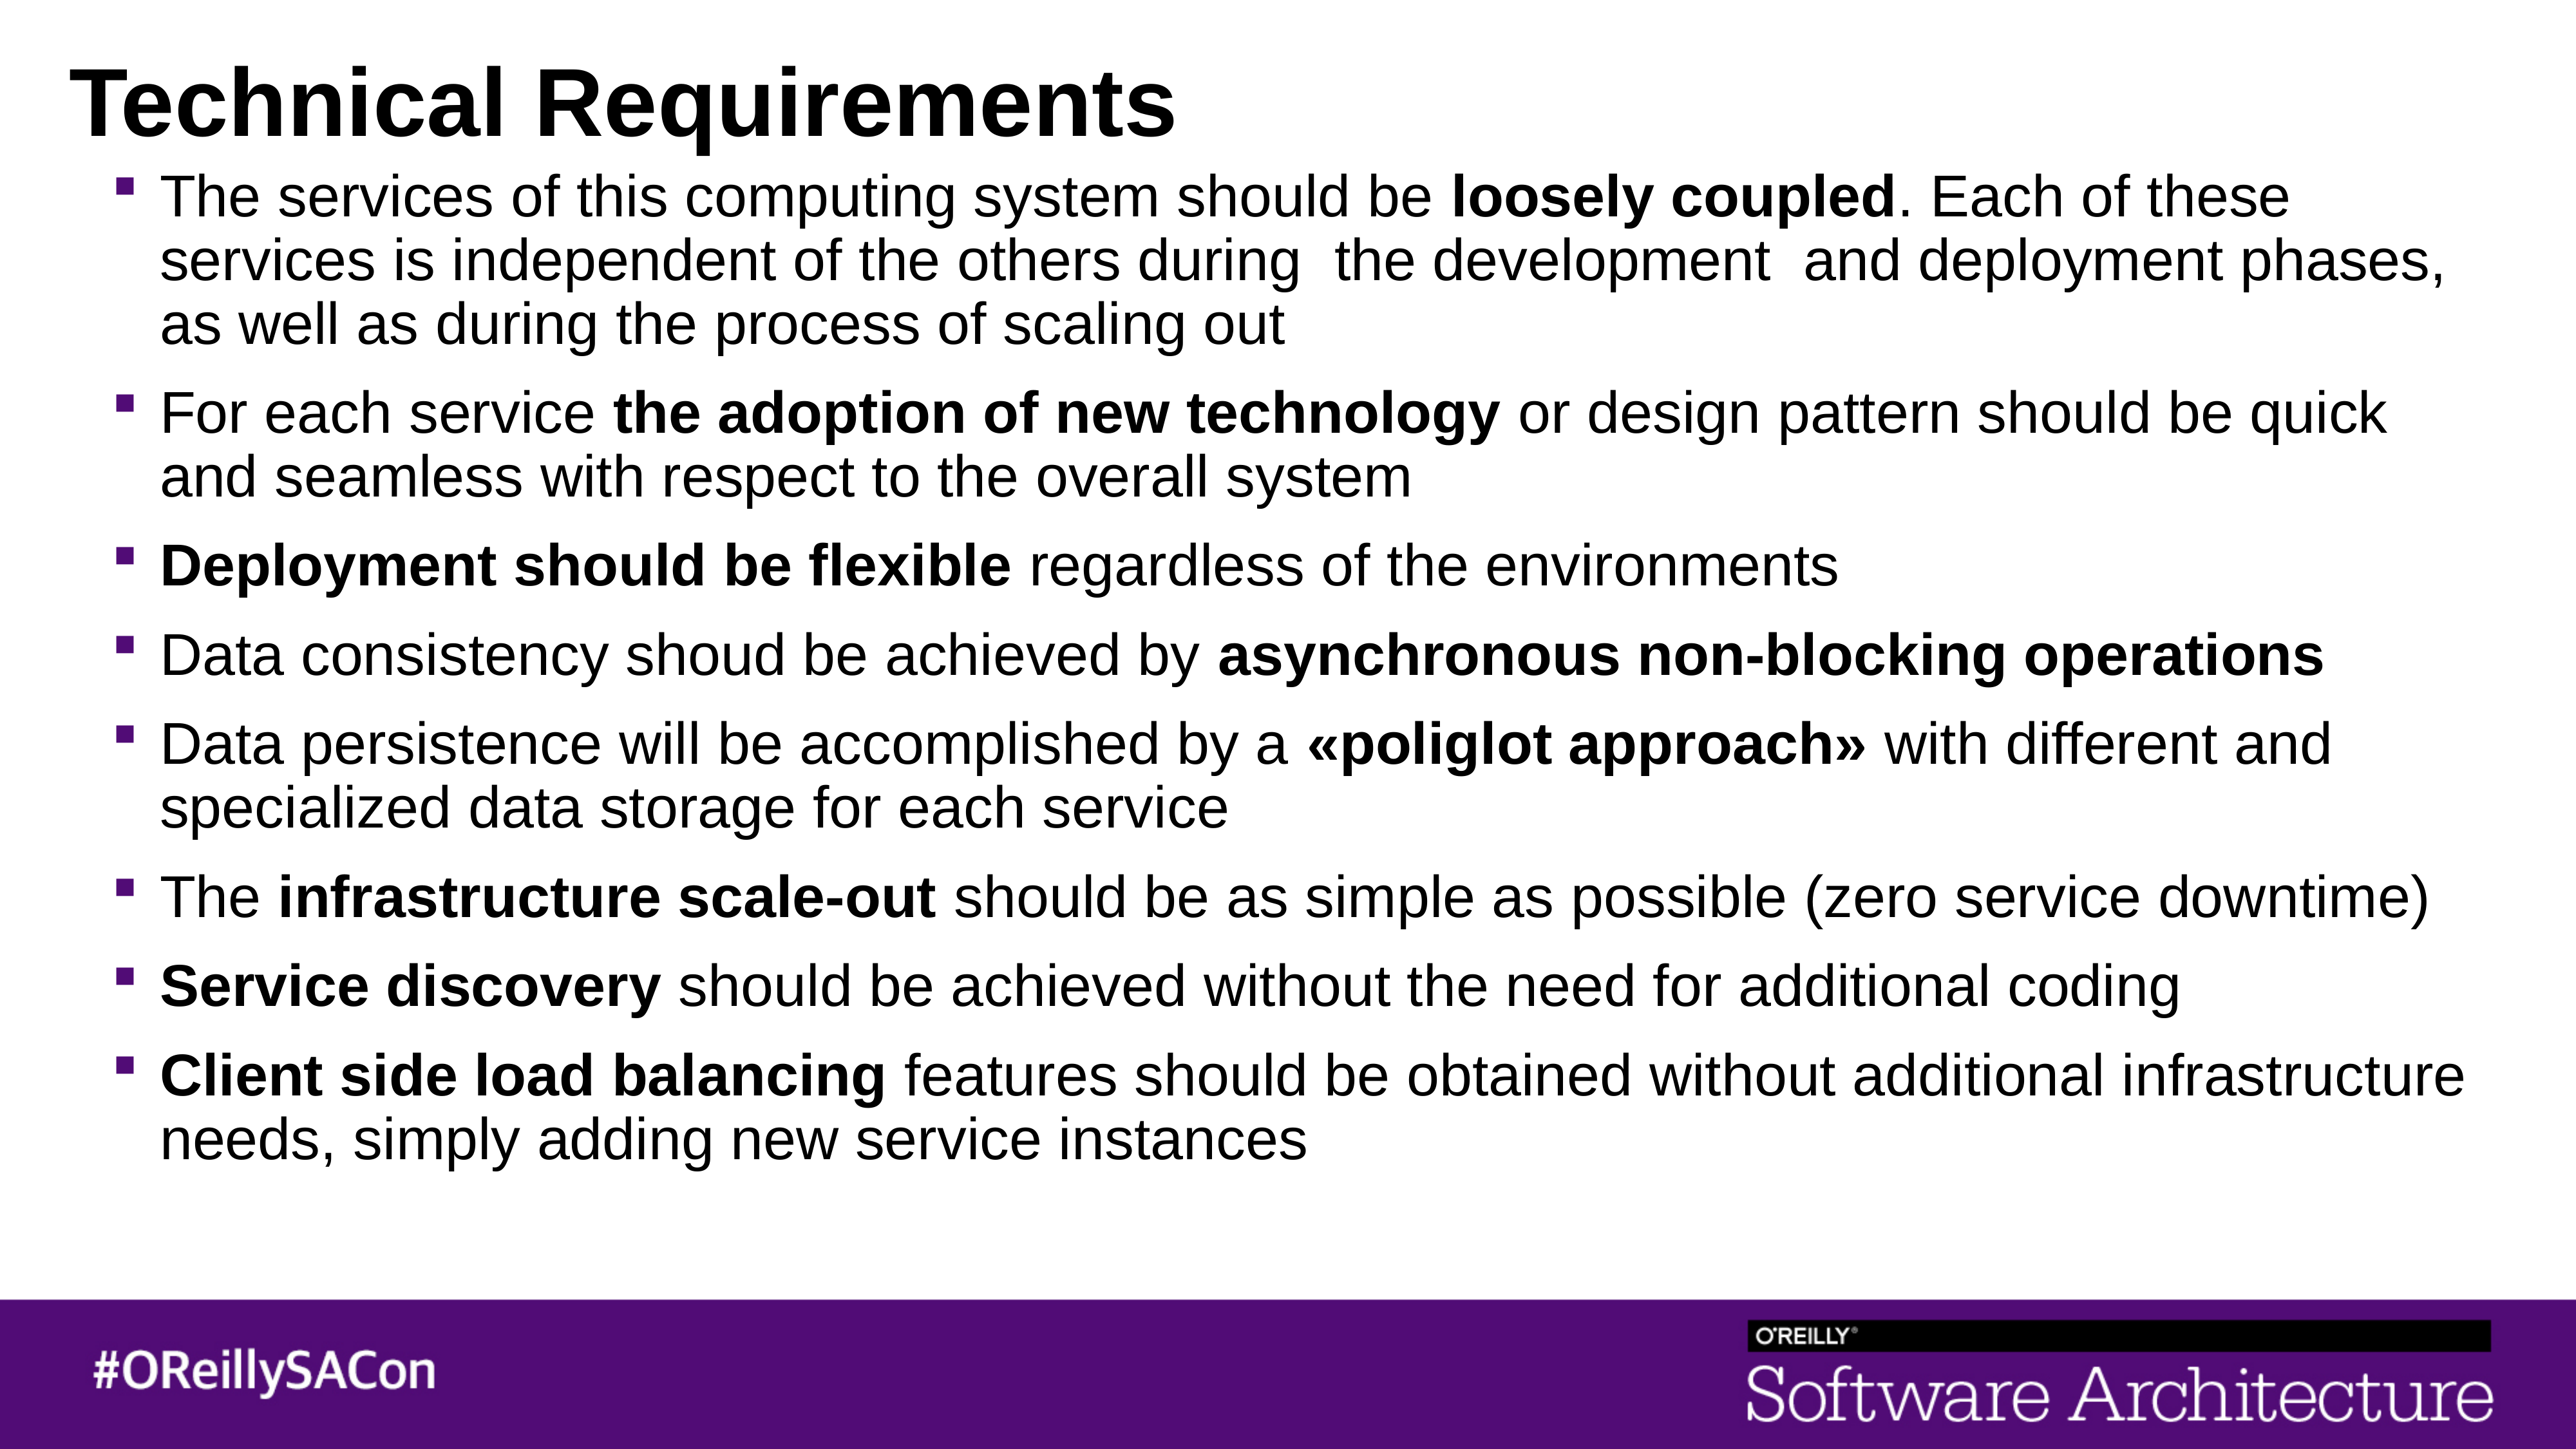

# Technical Requirements
The services of this computing system should be loosely coupled. Each of these services is independent of the others during  the development  and deployment phases, as well as during the process of scaling out
For each service the adoption of new technology or design pattern should be quick and seamless with respect to the overall system
Deployment should be flexible regardless of the environments
Data consistency shoud be achieved by asynchronous non-blocking operations
Data persistence will be accomplished by a «poliglot approach» with different and specialized data storage for each service
The infrastructure scale-out should be as simple as possible (zero service downtime)
Service discovery should be achieved without the need for additional coding
Client side load balancing features should be obtained without additional infrastructure needs, simply adding new service instances